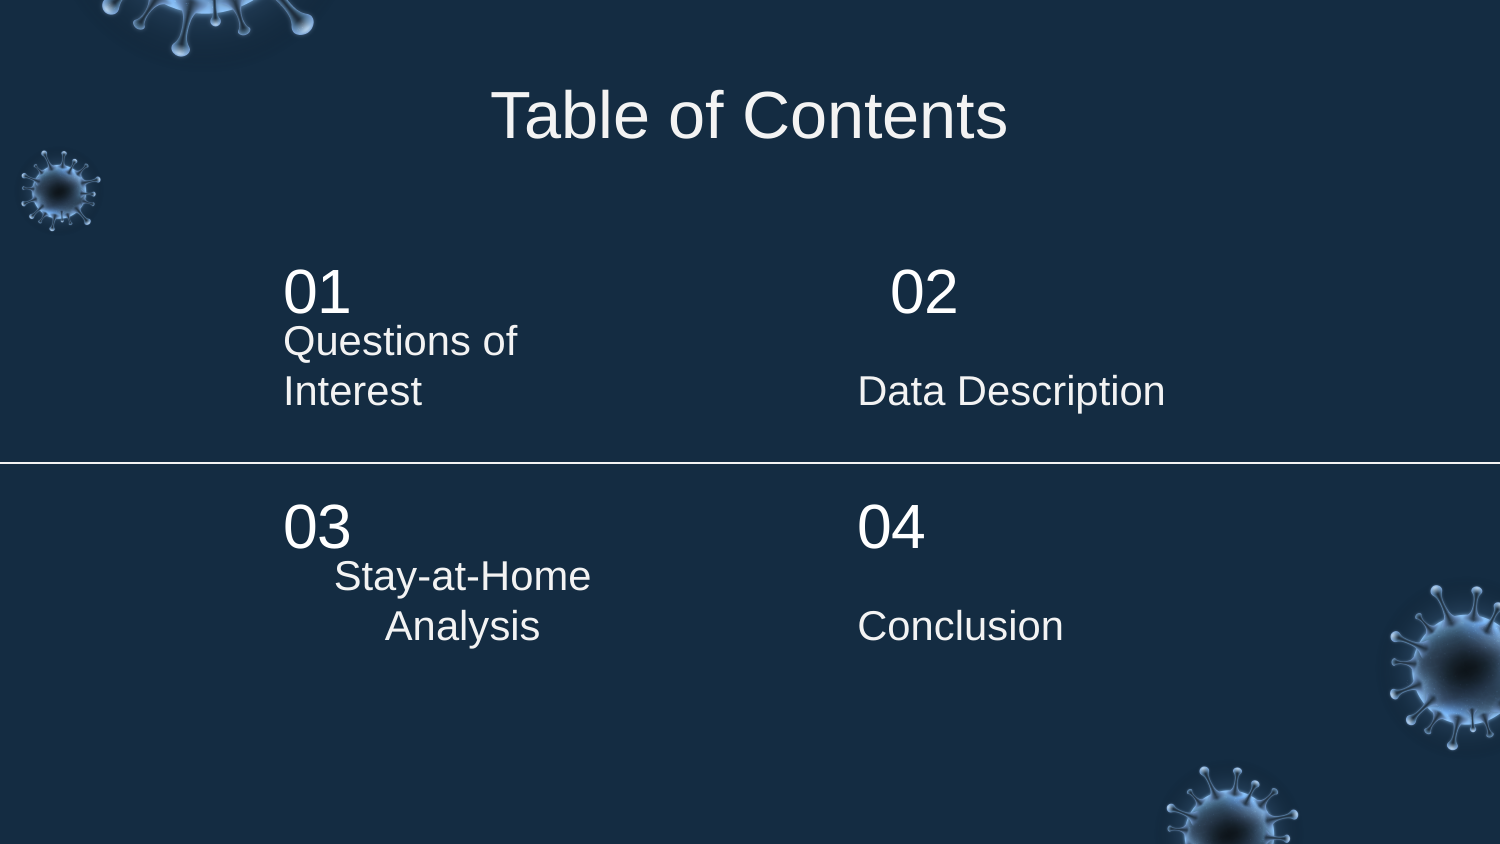

# Table of Contents
01
02
Questions of Interest
Data Description
03
04
Stay-at-Home Analysis
Conclusion